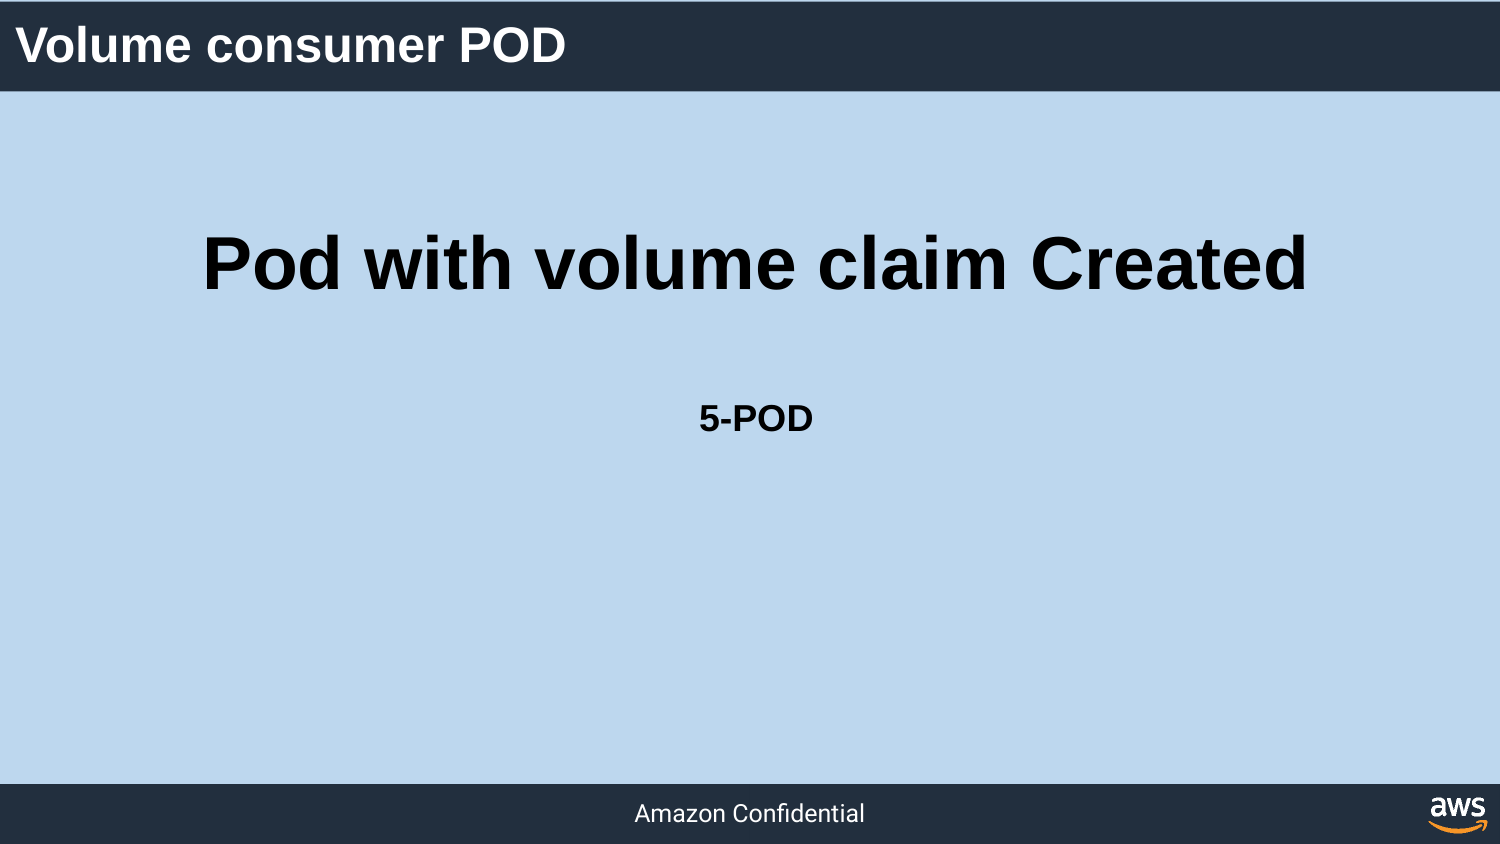

# Volume consumer POD

Pod with volume claim Created

5-POD